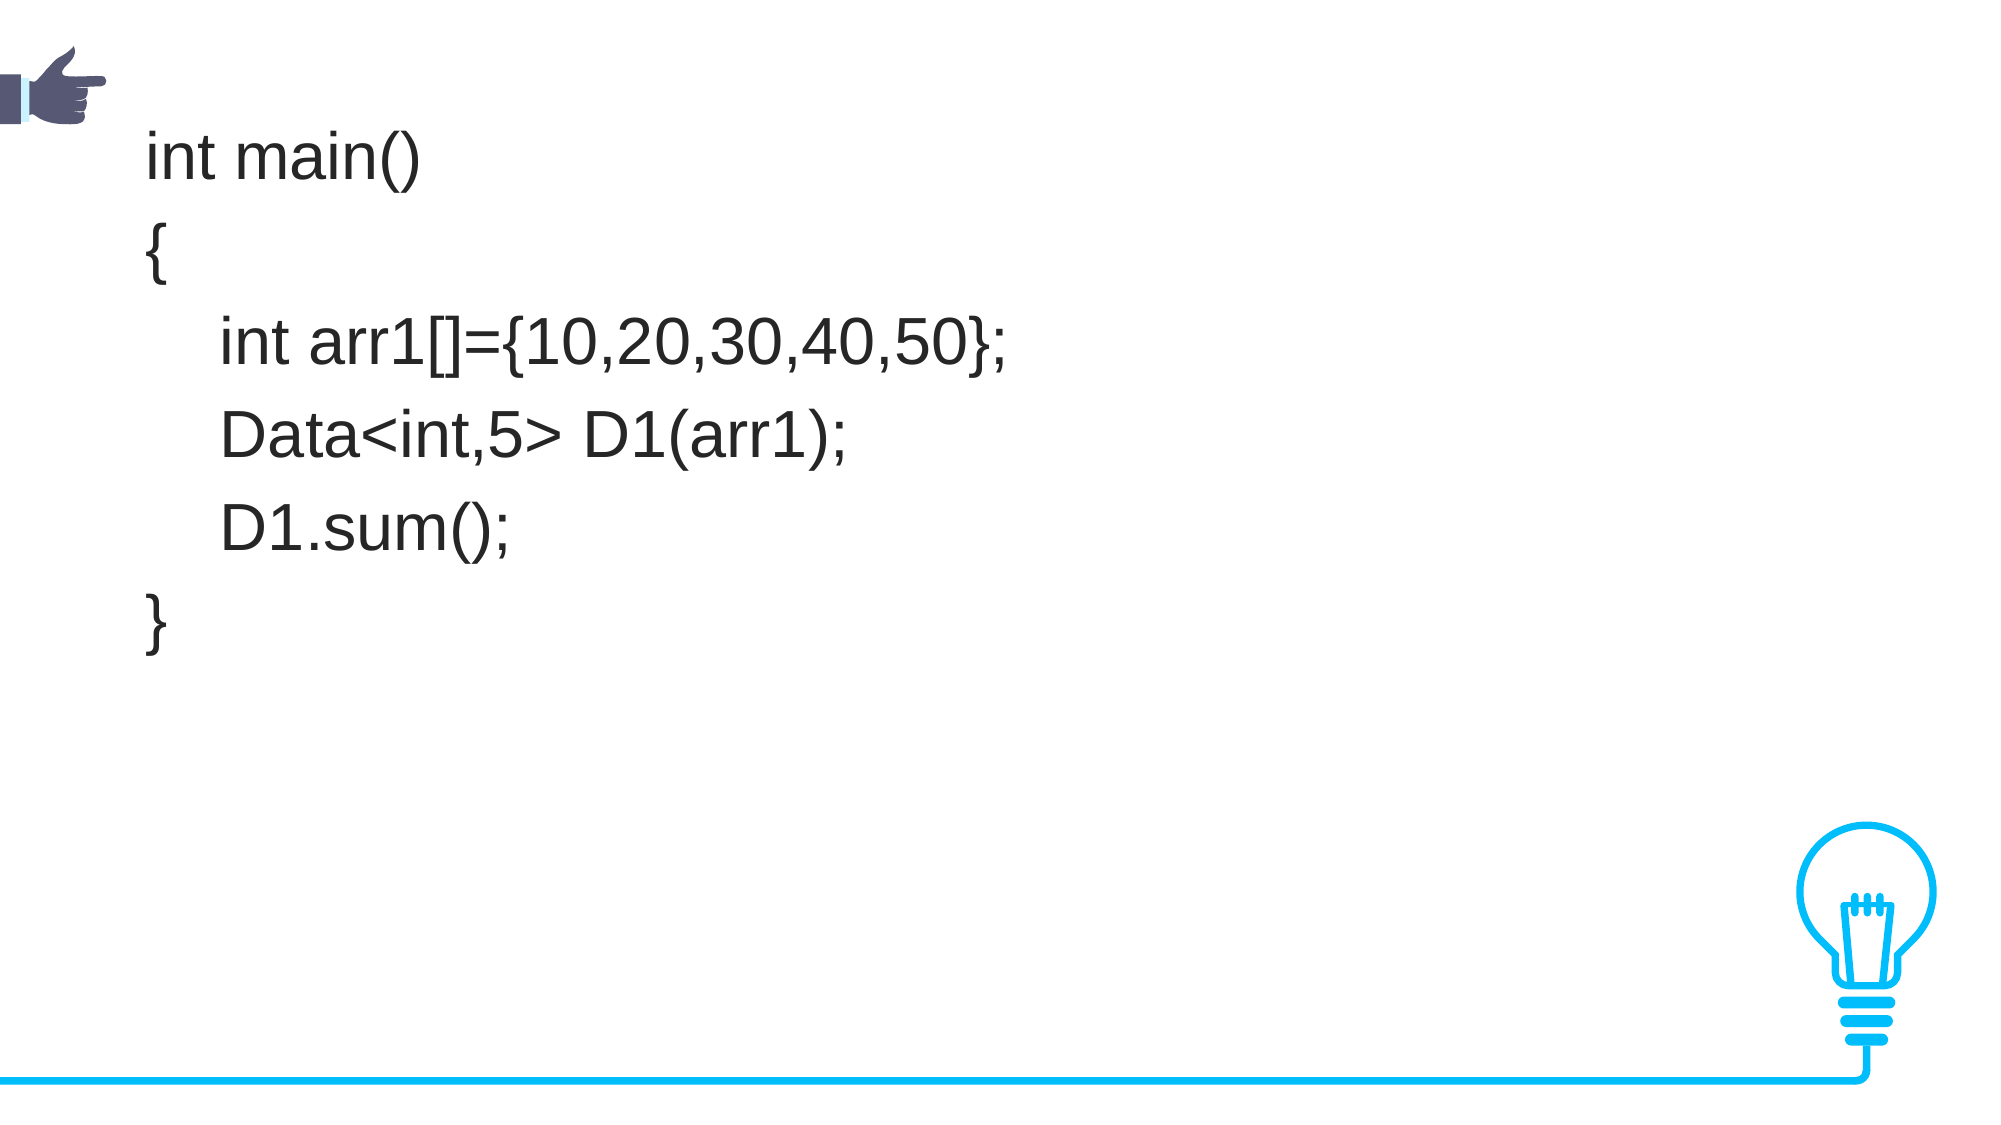

int main()
{
    int arr1[]={10,20,30,40,50};
    Data<int,5> D1(arr1);
    D1.sum();
}